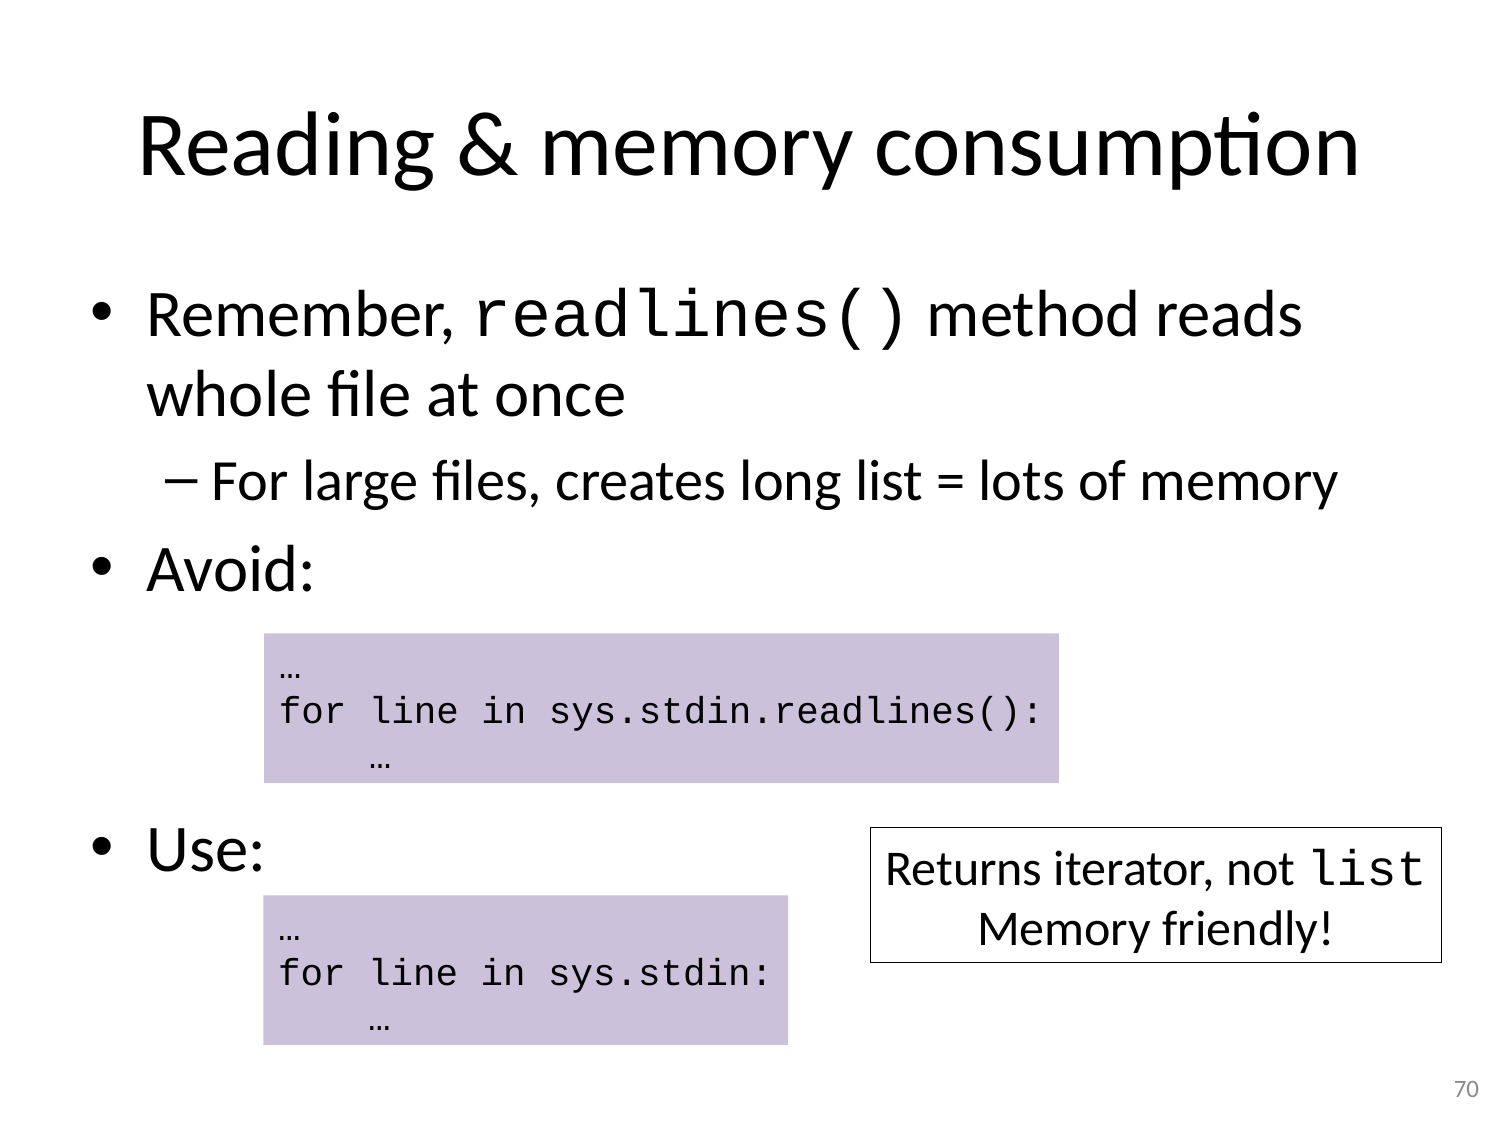

# Reading & memory consumption
Remember, readlines() method reads whole file at once
For large files, creates long list = lots of memory
Avoid:

Use:
…
for line in sys.stdin.readlines():
    …
Returns iterator, not list
Memory friendly!
…
for line in sys.stdin:
    …
70